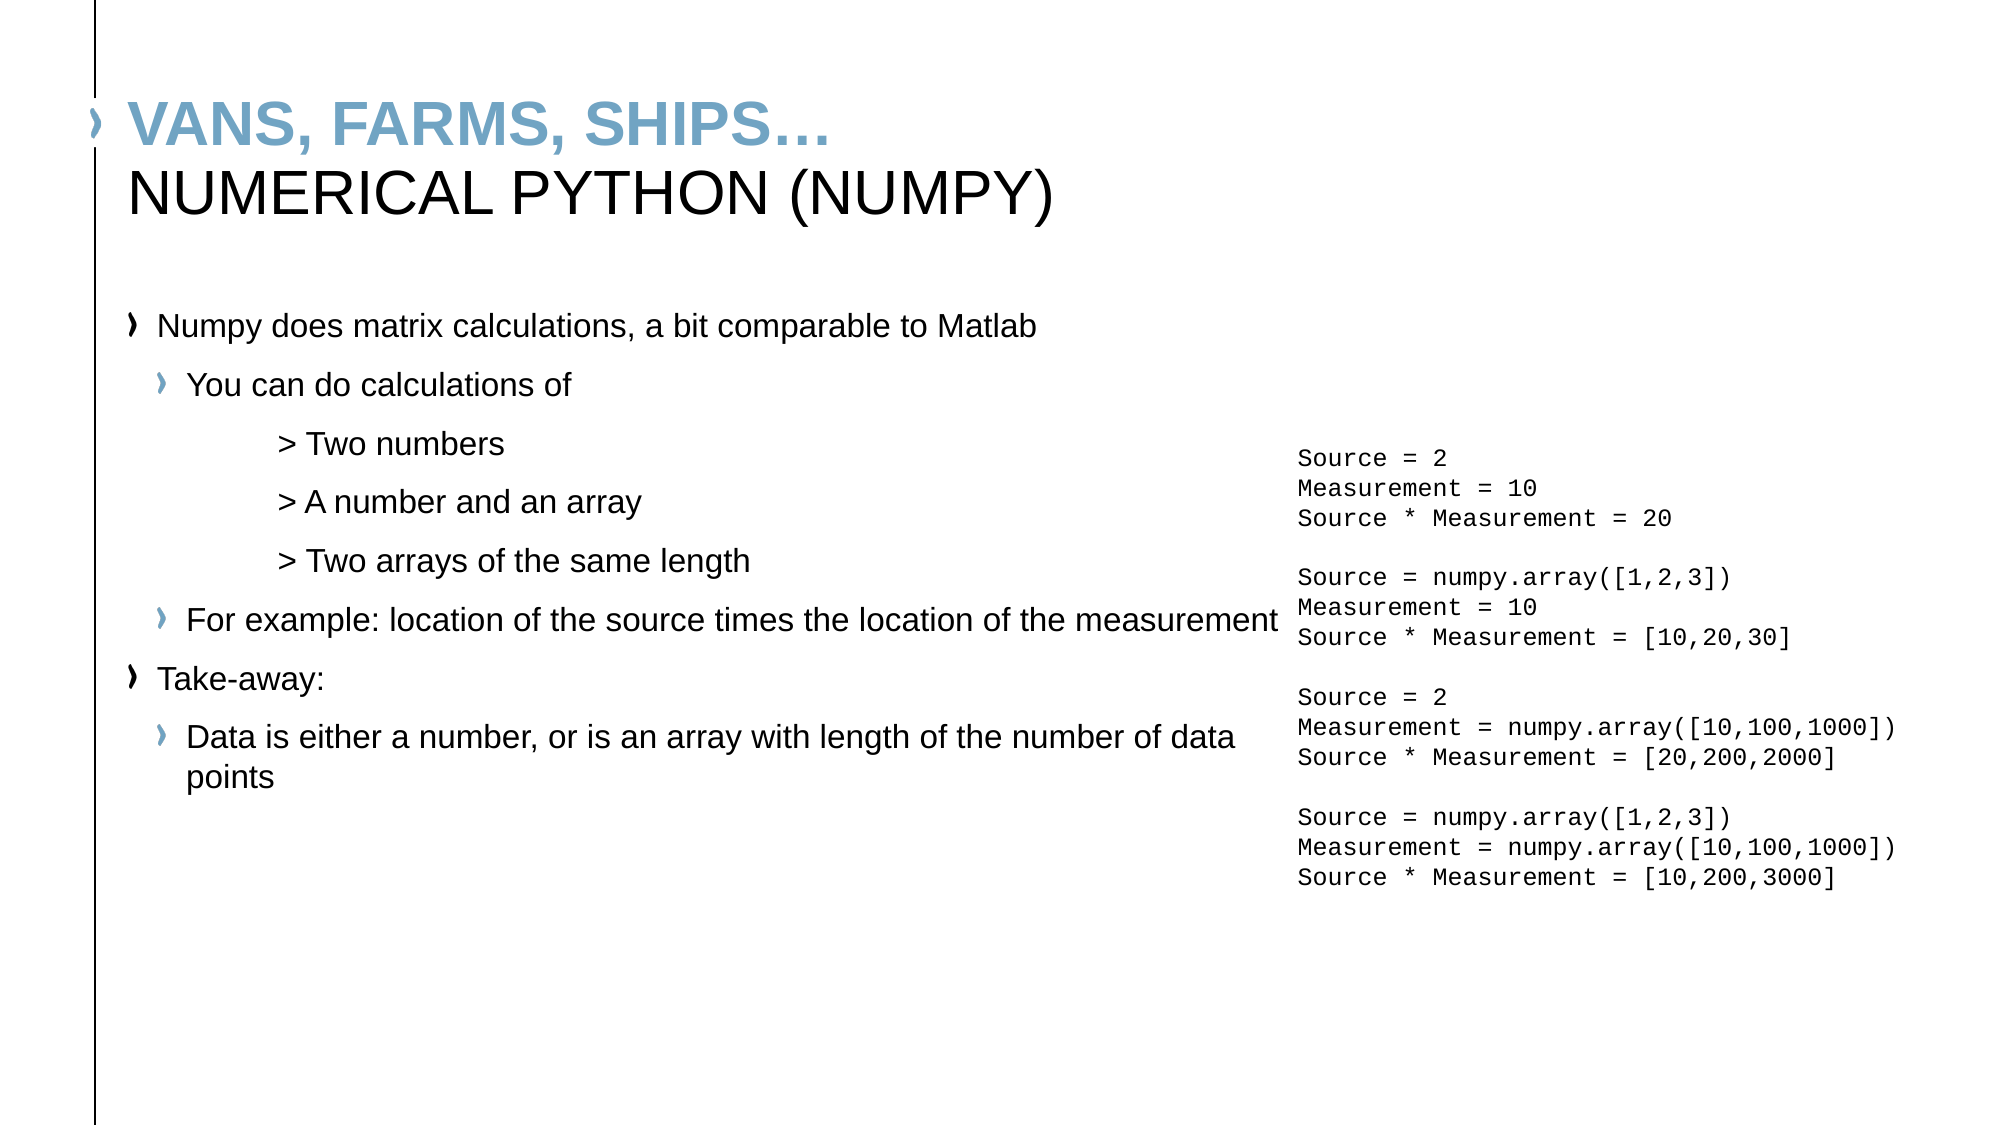

# Vans, farms, ships…
Numerical Python (NUMPY)
Numpy does matrix calculations, a bit comparable to Matlab
You can do calculations of
	> Two numbers
	> A number and an array
	> Two arrays of the same length
For example: location of the source times the location of the measurement
Take-away:
Data is either a number, or is an array with length of the number of data points

Source = 2
Measurement = 10
Source * Measurement = 20

Source = numpy.array([1,2,3])
Measurement = 10
Source * Measurement = [10,20,30]

Source = 2
Measurement = numpy.array([10,100,1000])
Source * Measurement = [20,200,2000]

Source = numpy.array([1,2,3])
Measurement = numpy.array([10,100,1000])
Source * Measurement = [10,200,3000]